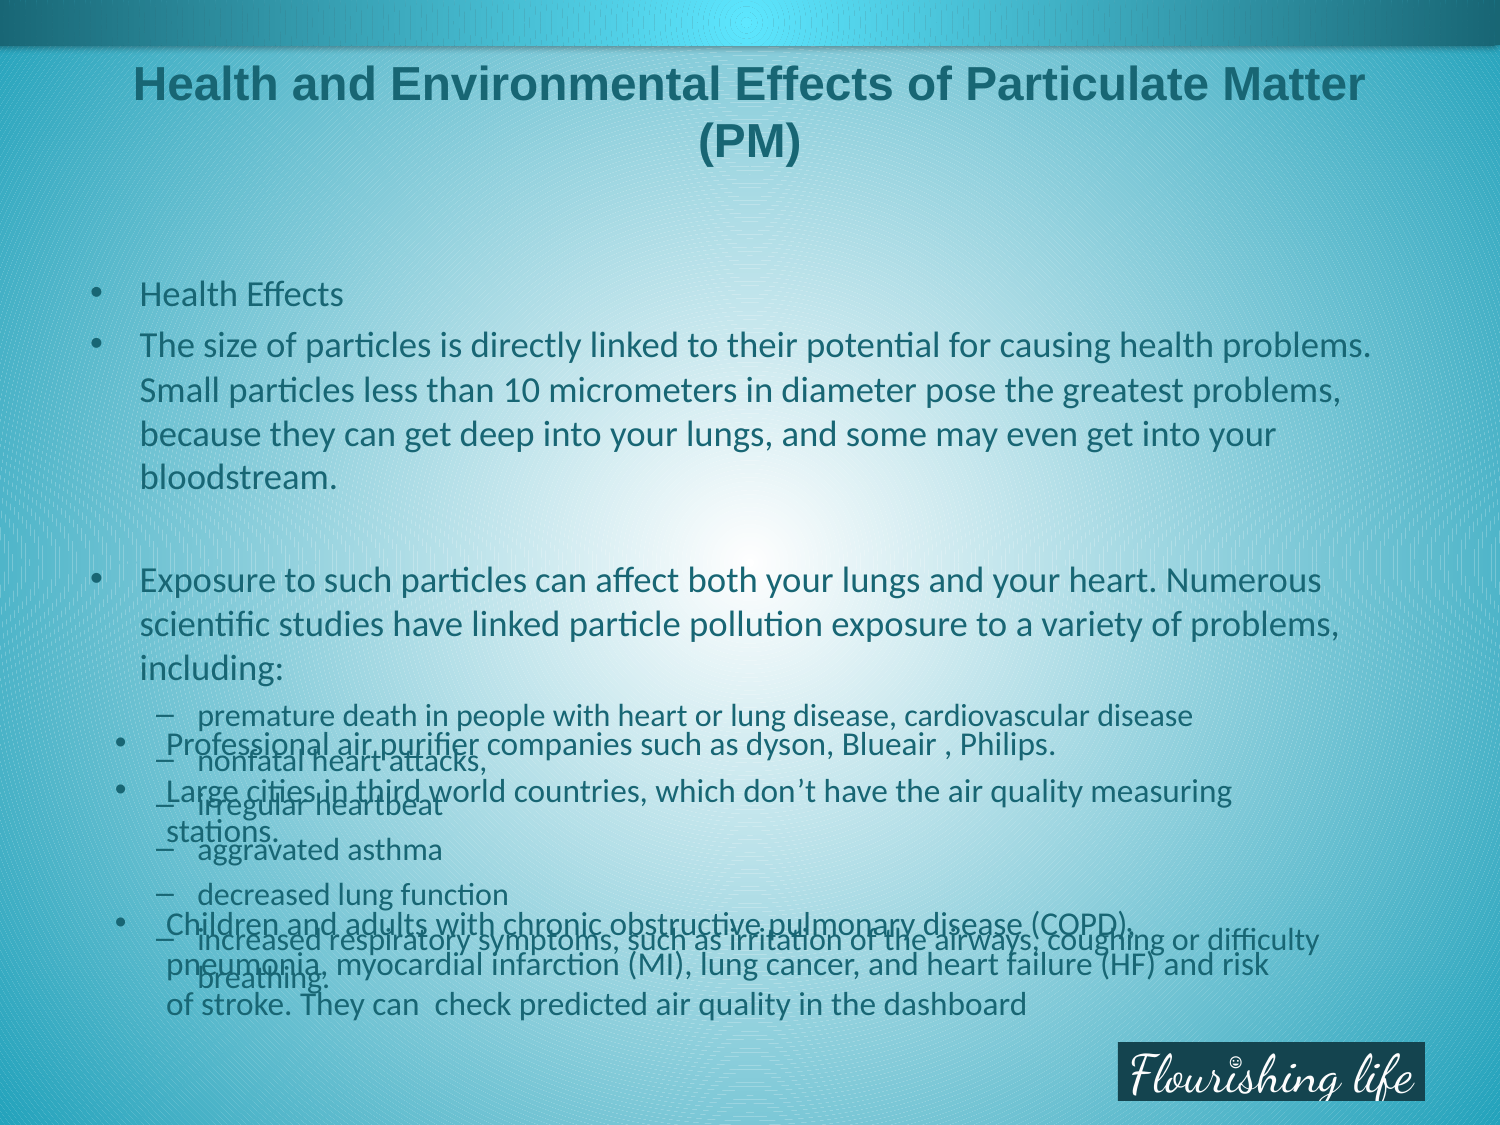

# Health and Environmental Effects of Particulate Matter (PM)
Health Effects
The size of particles is directly linked to their potential for causing health problems. Small particles less than 10 micrometers in diameter pose the greatest problems, because they can get deep into your lungs, and some may even get into your bloodstream.

Exposure to such particles can affect both your lungs and your heart. Numerous scientific studies have linked particle pollution exposure to a variety of problems, including:
premature death in people with heart or lung disease, cardiovascular disease
nonfatal heart attacks,
irregular heartbeat
aggravated asthma
decreased lung function
increased respiratory symptoms, such as irritation of the airways, coughing or difficulty breathing.

Professional air purifier companies such as dyson, Blueair , Philips.
Large cities in third world countries, which don’t have the air quality measuring stations.

Children and adults with chronic obstructive pulmonary disease (COPD), pneumonia, myocardial infarction (MI), lung cancer, and heart failure (HF) and risk of stroke. They can  check predicted air quality in the dashboard